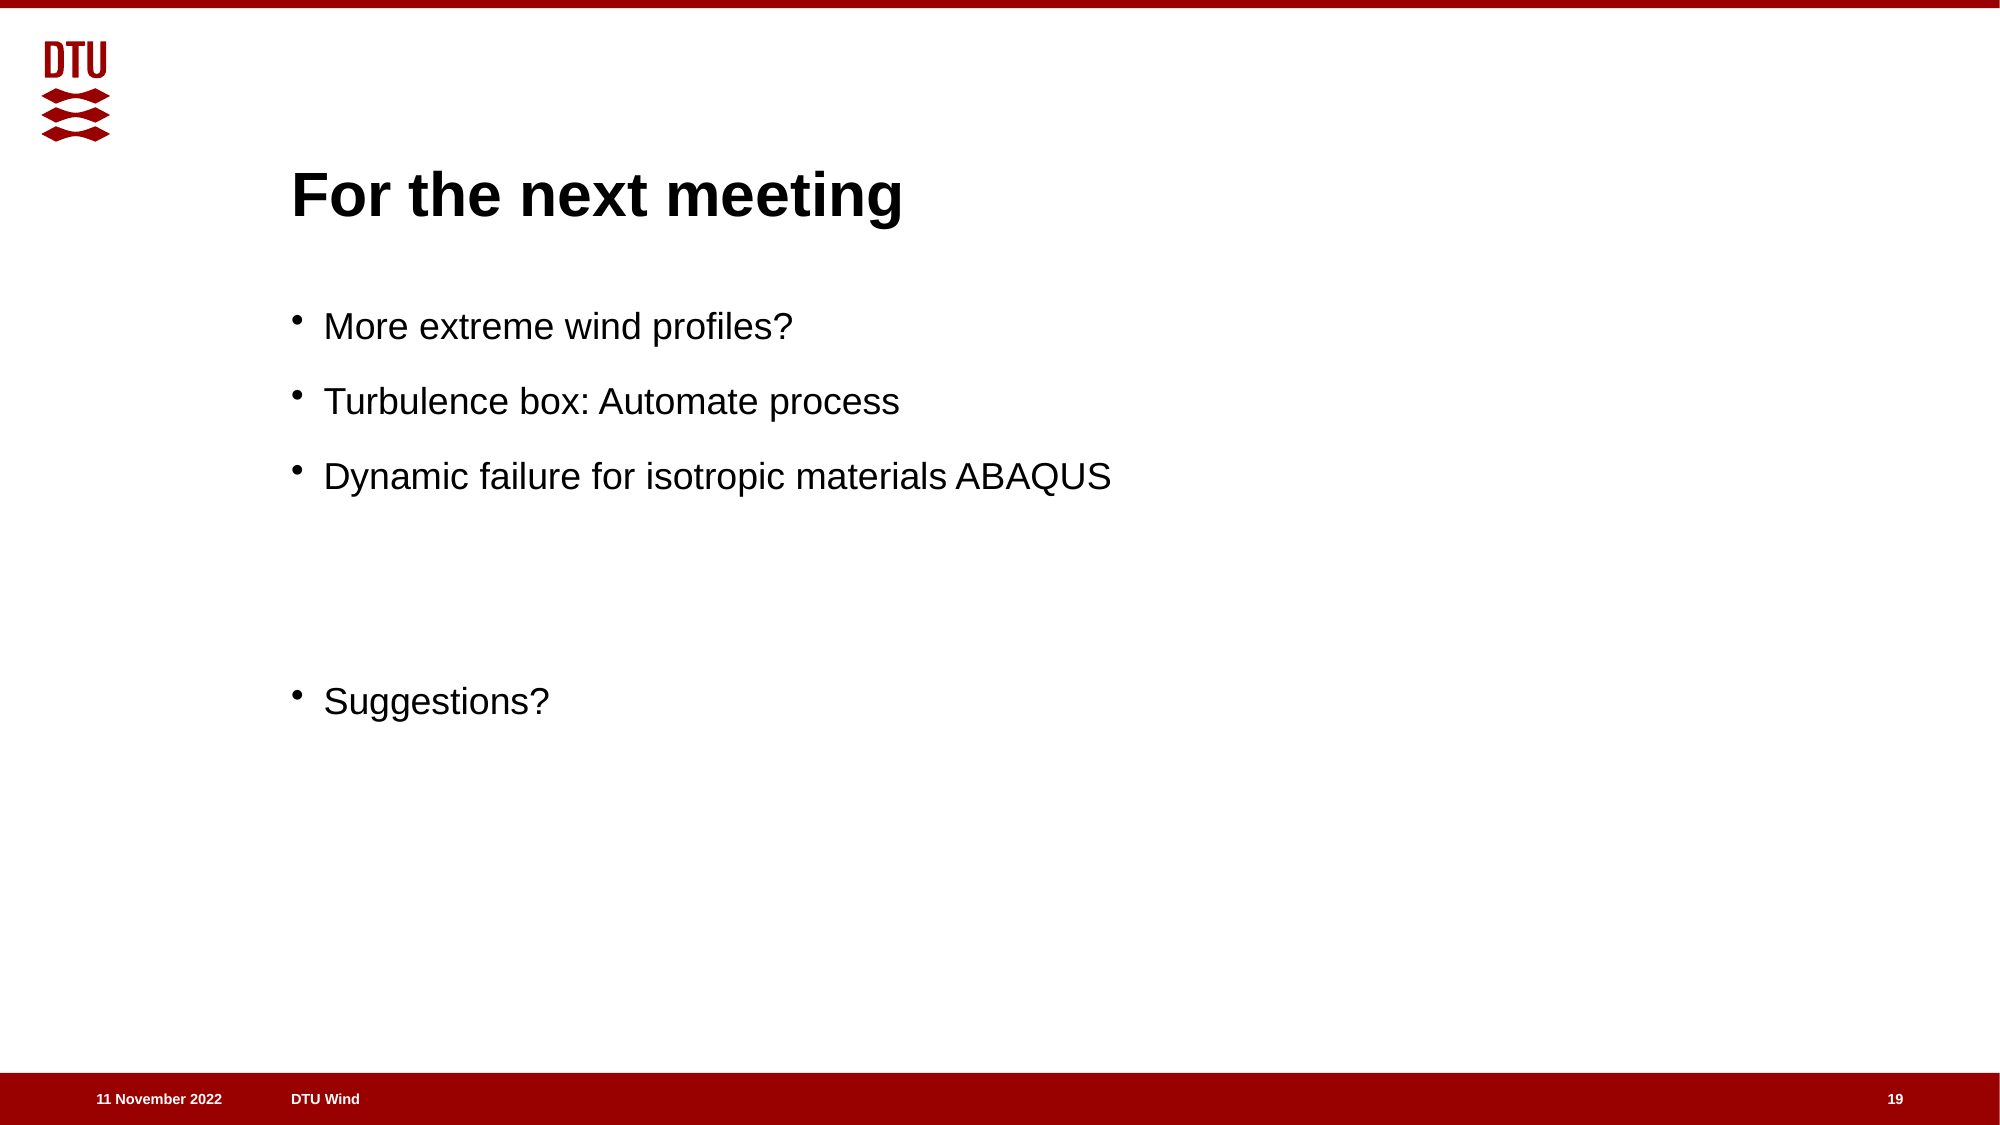

# For the next meeting
More extreme wind profiles?
Turbulence box: Automate process
Dynamic failure for isotropic materials ABAQUS

Suggestions?

19